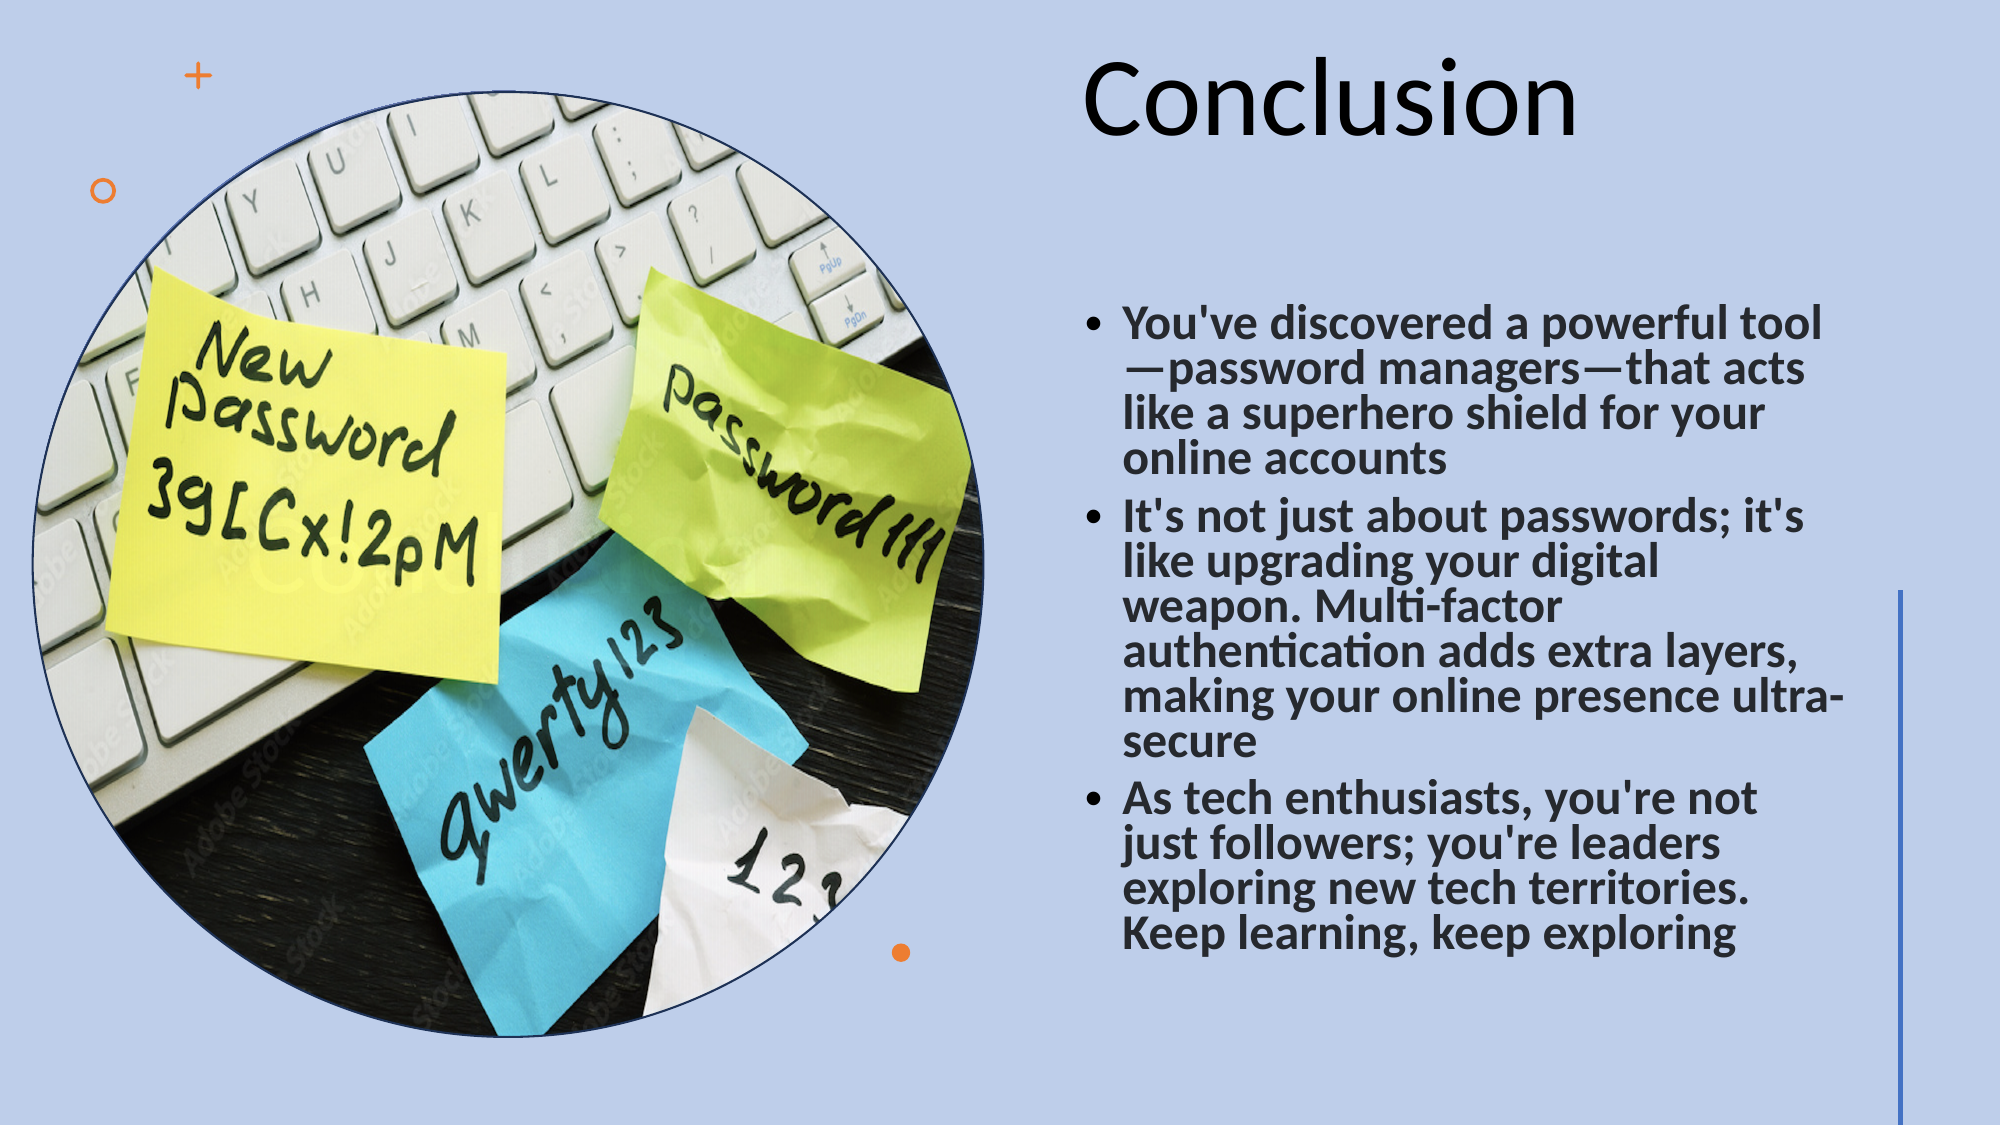

Conclusion

You've discovered a powerful tool—password managers—that acts like a superhero shield for your online accounts
It's not just about passwords; it's like upgrading your digital weapon. Multi-factor authentication adds extra layers, making your online presence ultra-secure
As tech enthusiasts, you're not just followers; you're leaders exploring new tech territories. Keep learning, keep exploring

Conclusion